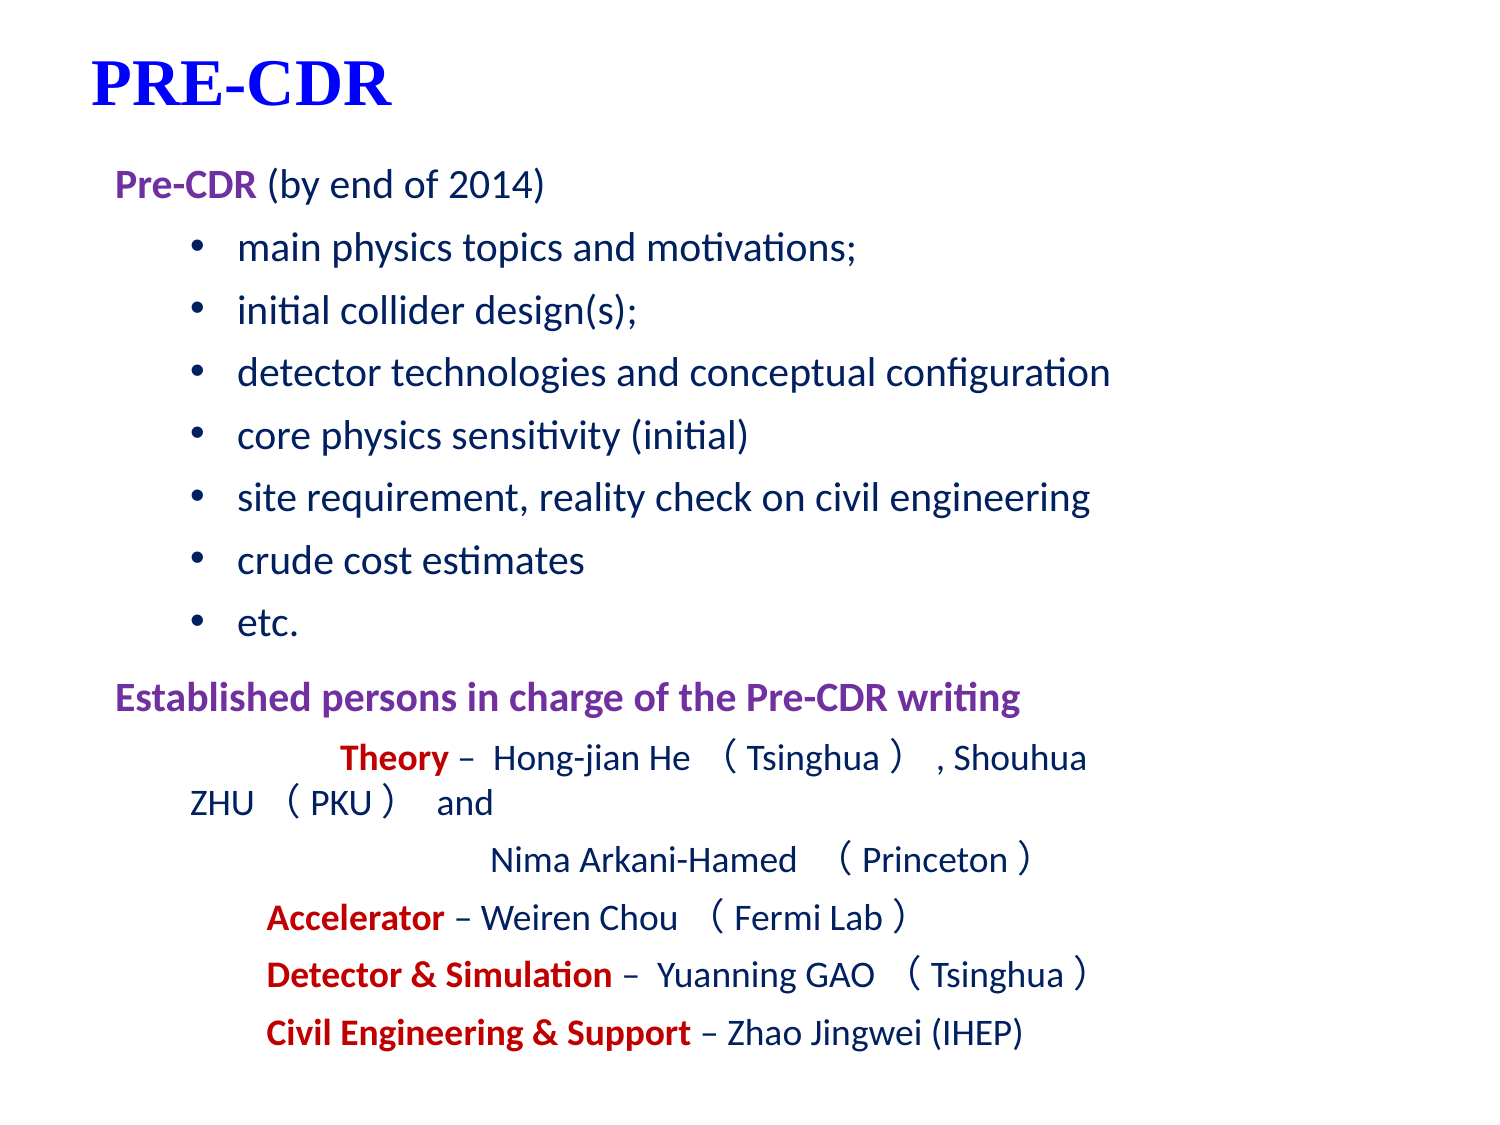

PRE-CDR
Pre-CDR (by end of 2014)
main physics topics and motivations;
initial collider design(s);
detector technologies and conceptual configuration
core physics sensitivity (initial)
site requirement, reality check on civil engineering
crude cost estimates
etc.
Established persons in charge of the Pre-CDR writing
	Theory –  Hong-jian He（Tsinghua）, Shouhua ZHU（PKU） and
		Nima Arkani-Hamed （Princeton）
         Accelerator – Weiren Chou（Fermi Lab）
         Detector & Simulation –  Yuanning GAO（Tsinghua）
         Civil Engineering & Support – Zhao Jingwei (IHEP)